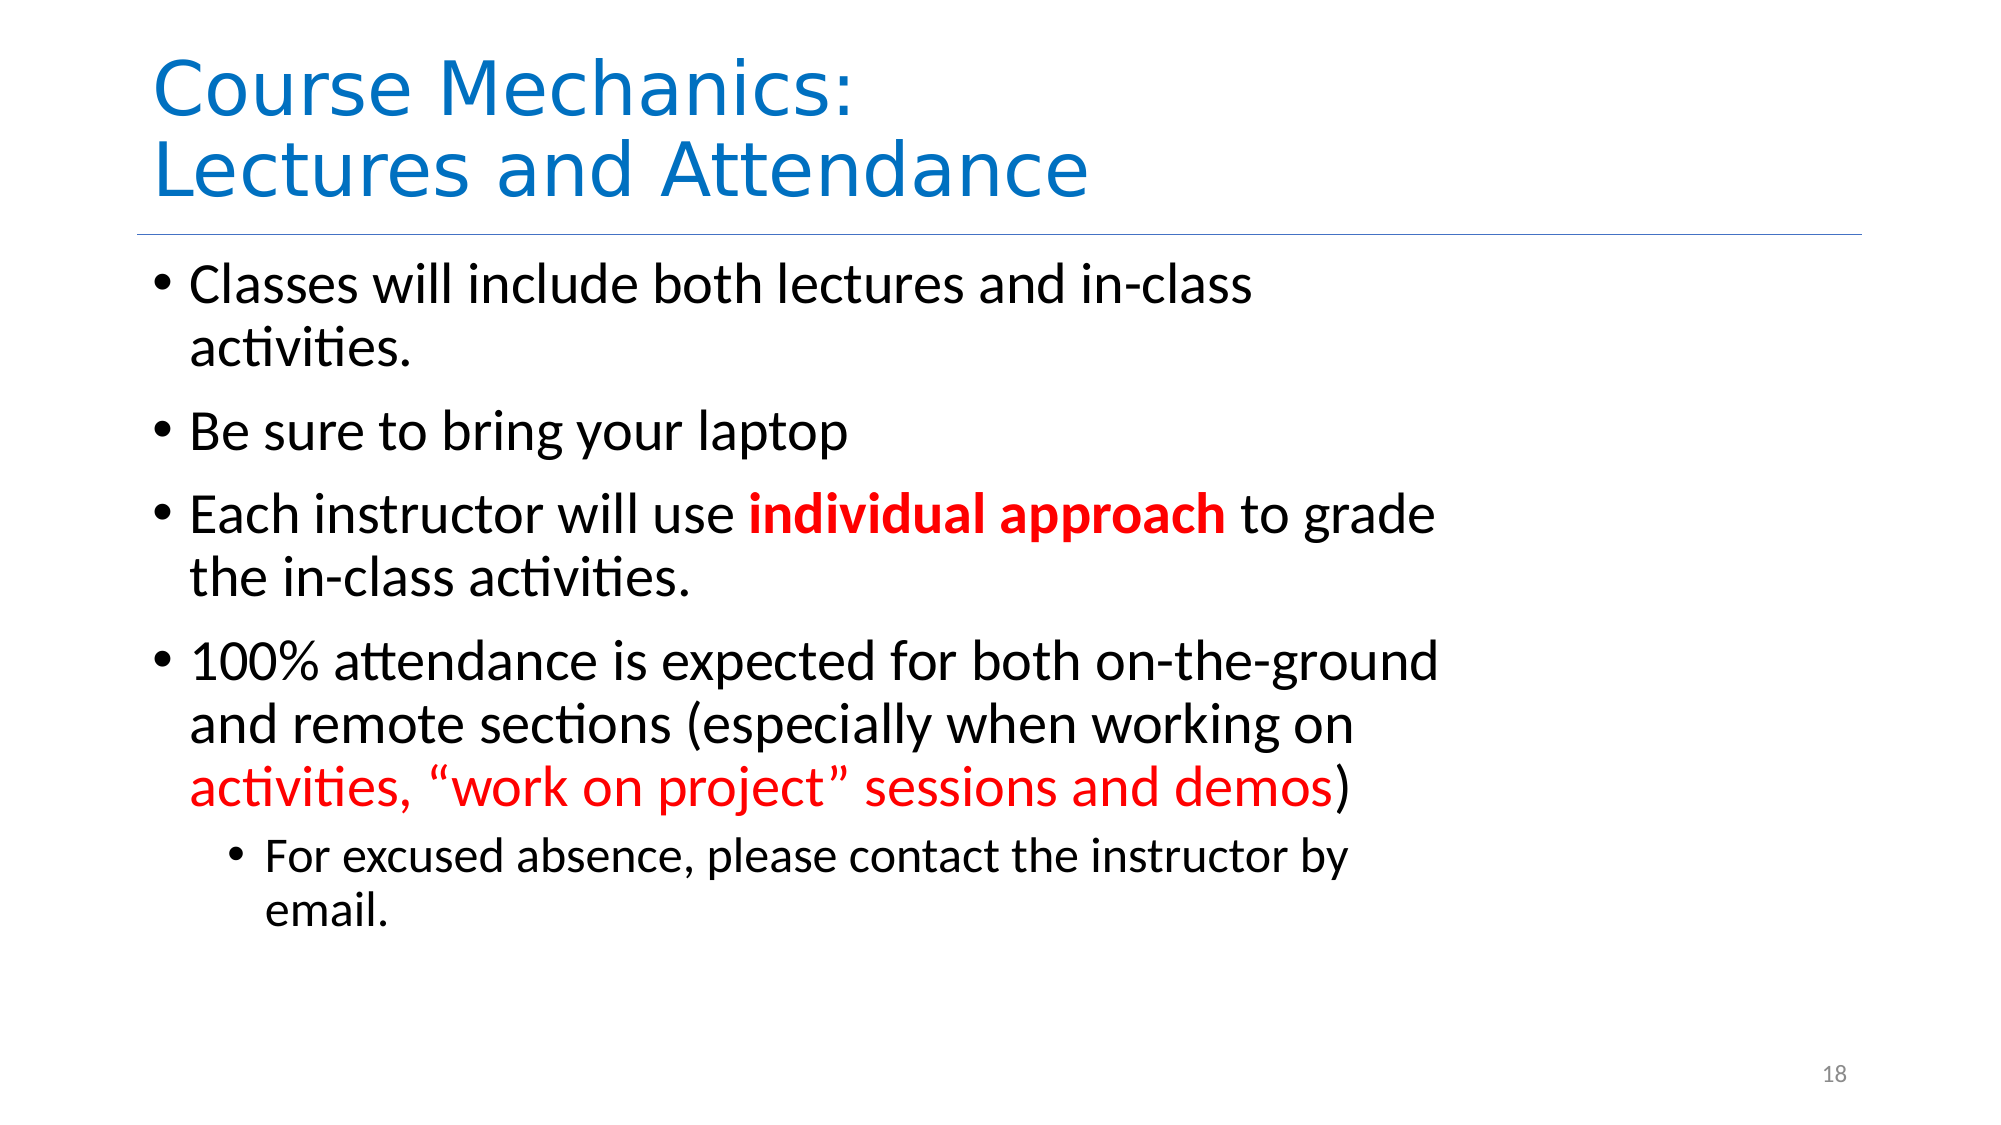

# Course Mechanics: Lectures and Attendance
Classes will include both lectures and in-class activities.
Be sure to bring your laptop
Each instructor will use individual approach to grade the in-class activities.
100% attendance is expected for both on-the-ground and remote sections (especially when working on activities, “work on project” sessions and demos)
For excused absence, please contact the instructor by email.

18